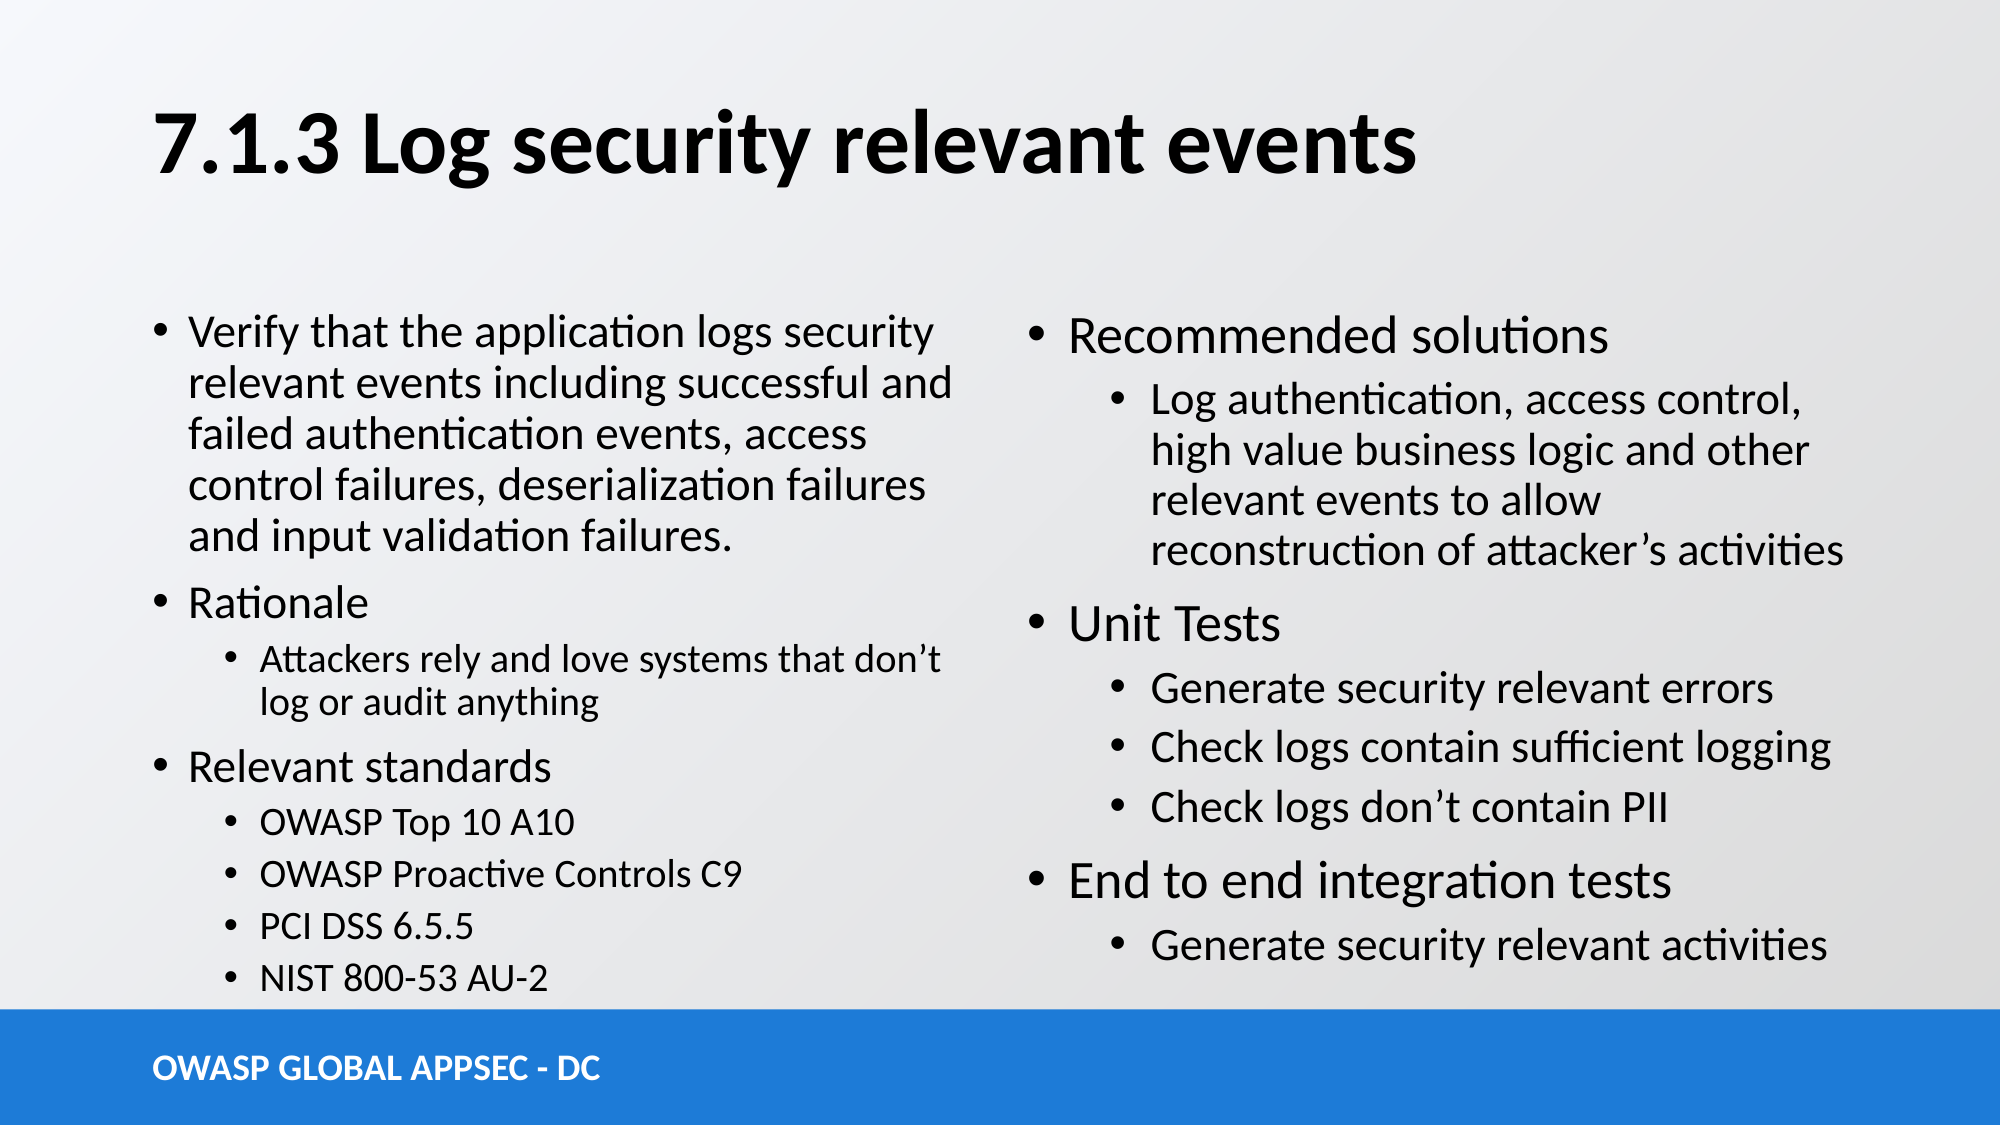

# 7.1.3 Log security relevant events
Verify that the application logs security relevant events including successful and failed authentication events, access control failures, deserialization failures and input validation failures.
Rationale
Attackers rely and love systems that don’t log or audit anything
Relevant standards
OWASP Top 10 A10
OWASP Proactive Controls C9
PCI DSS 6.5.5
NIST 800-53 AU-2

Recommended solutions
Log authentication, access control, high value business logic and other relevant events to allow reconstruction of attacker’s activities
Unit Tests
Generate security relevant errors
Check logs contain sufficient logging
Check logs don’t contain PII
End to end integration tests
Generate security relevant activities